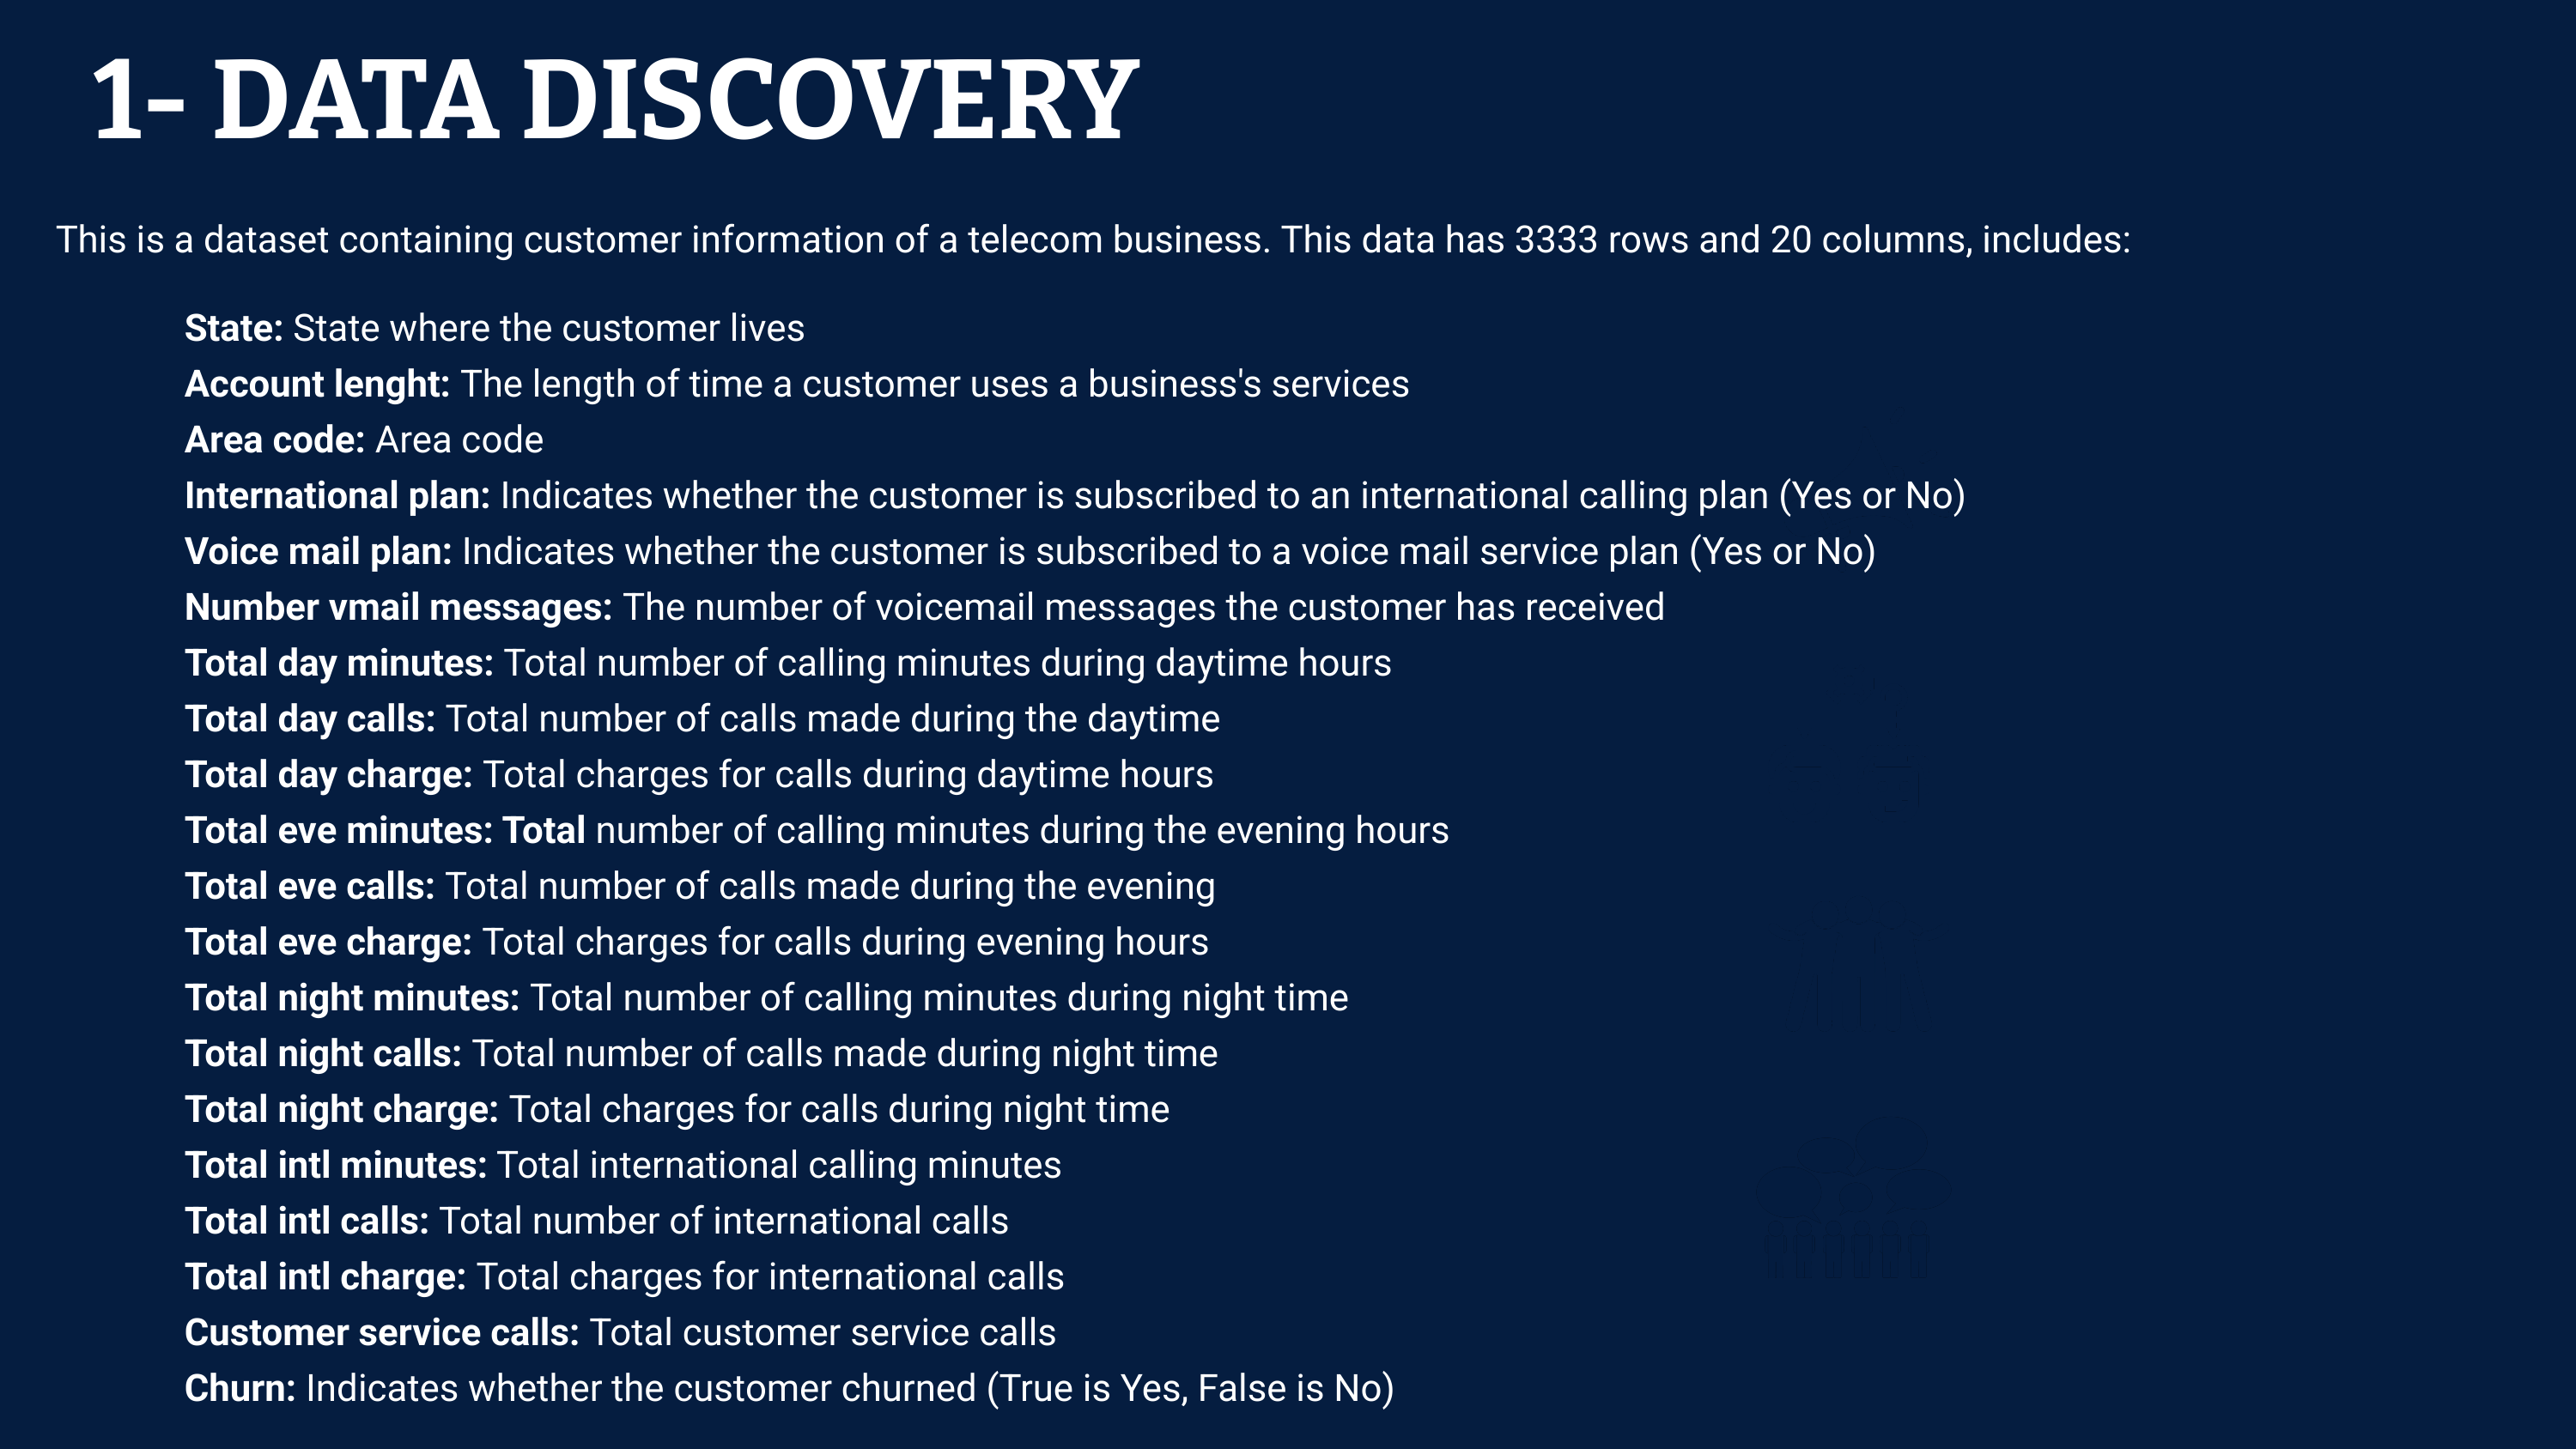

1- DATA DISCOVERY
This is a dataset containing customer information of a telecom business. This data has 3333 rows and 20 columns, includes:
	State: State where the customer lives
	Account lenght: The length of time a customer uses a business's services
	Area code: Area code
	International plan: Indicates whether the customer is subscribed to an international calling plan (Yes or No)
	Voice mail plan: Indicates whether the customer is subscribed to a voice mail service plan (Yes or No)
	Number vmail messages: The number of voicemail messages the customer has received
	Total day minutes: Total number of calling minutes during daytime hours
	Total day calls: Total number of calls made during the daytime
	Total day charge: Total charges for calls during daytime hours
	Total eve minutes: Total number of calling minutes during the evening hours
	Total eve calls: Total number of calls made during the evening
	Total eve charge: Total charges for calls during evening hours
	Total night minutes: Total number of calling minutes during night time
	Total night calls: Total number of calls made during night time
	Total night charge: Total charges for calls during night time
	Total intl minutes: Total international calling minutes
	Total intl calls: Total number of international calls
	Total intl charge: Total charges for international calls
	Customer service calls: Total customer service calls
	Churn: Indicates whether the customer churned (True is Yes, False is No)